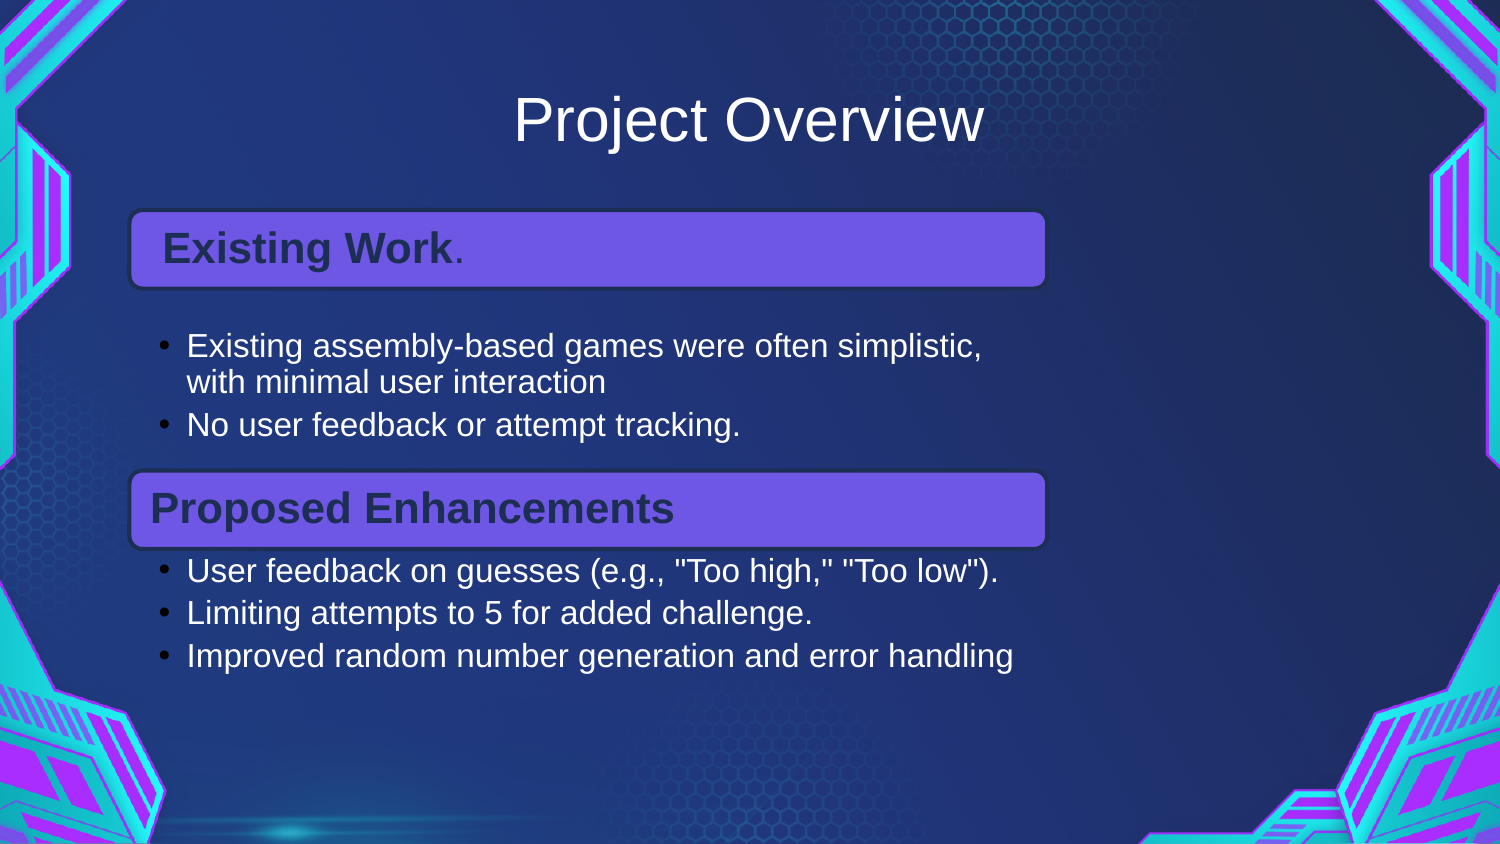

# Project Overview
 Existing Work.
Existing assembly-based games were often simplistic, with minimal user interaction
No user feedback or attempt tracking.
Proposed Enhancements
User feedback on guesses (e.g., "Too high," "Too low").
Limiting attempts to 5 for added challenge.
Improved random number generation and error handling